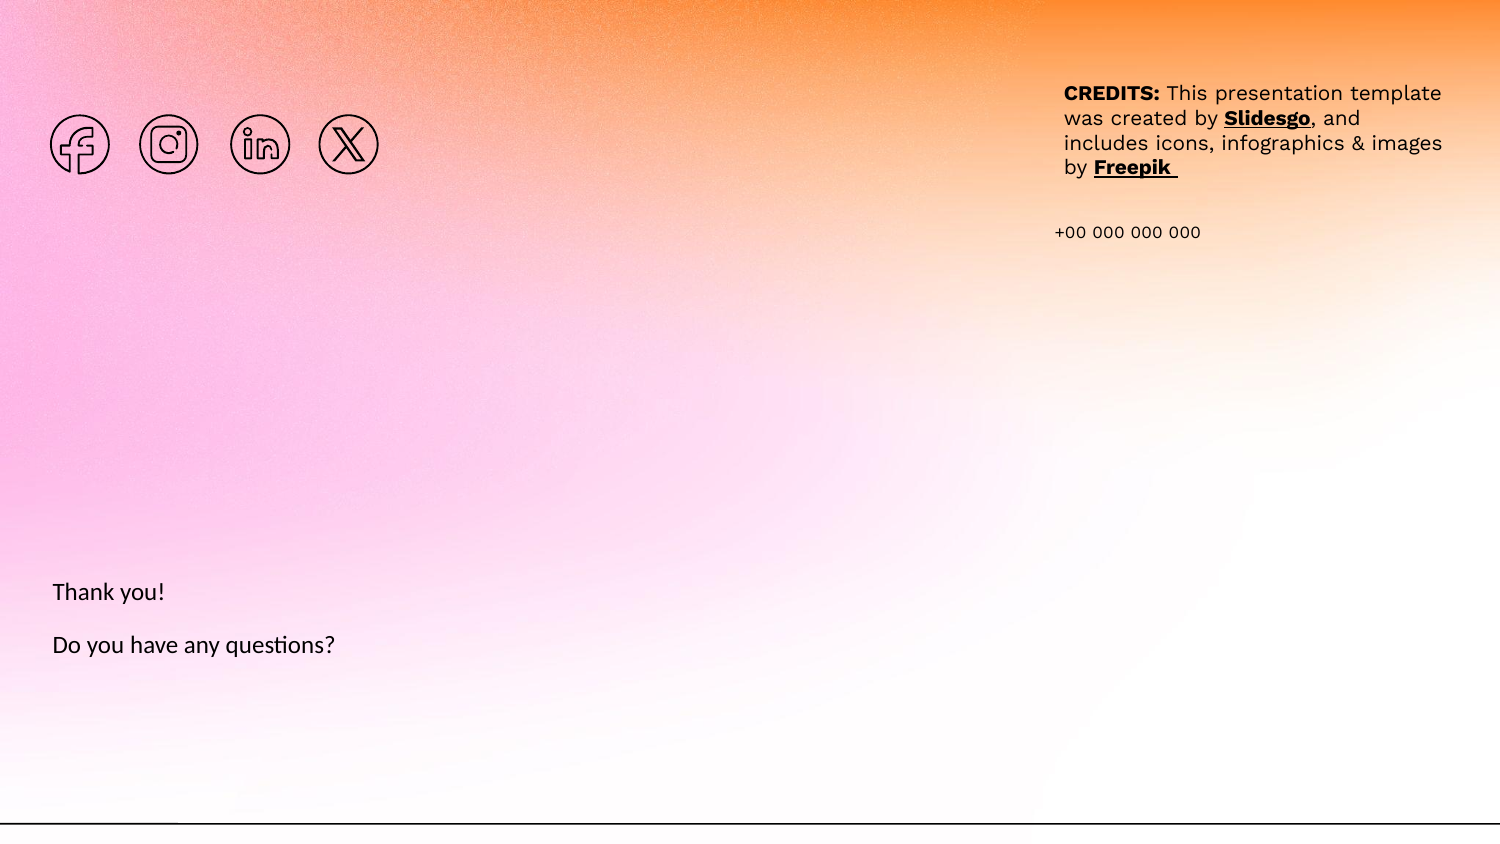

+00 000 000 000
# Thank you!
Do you have any questions?